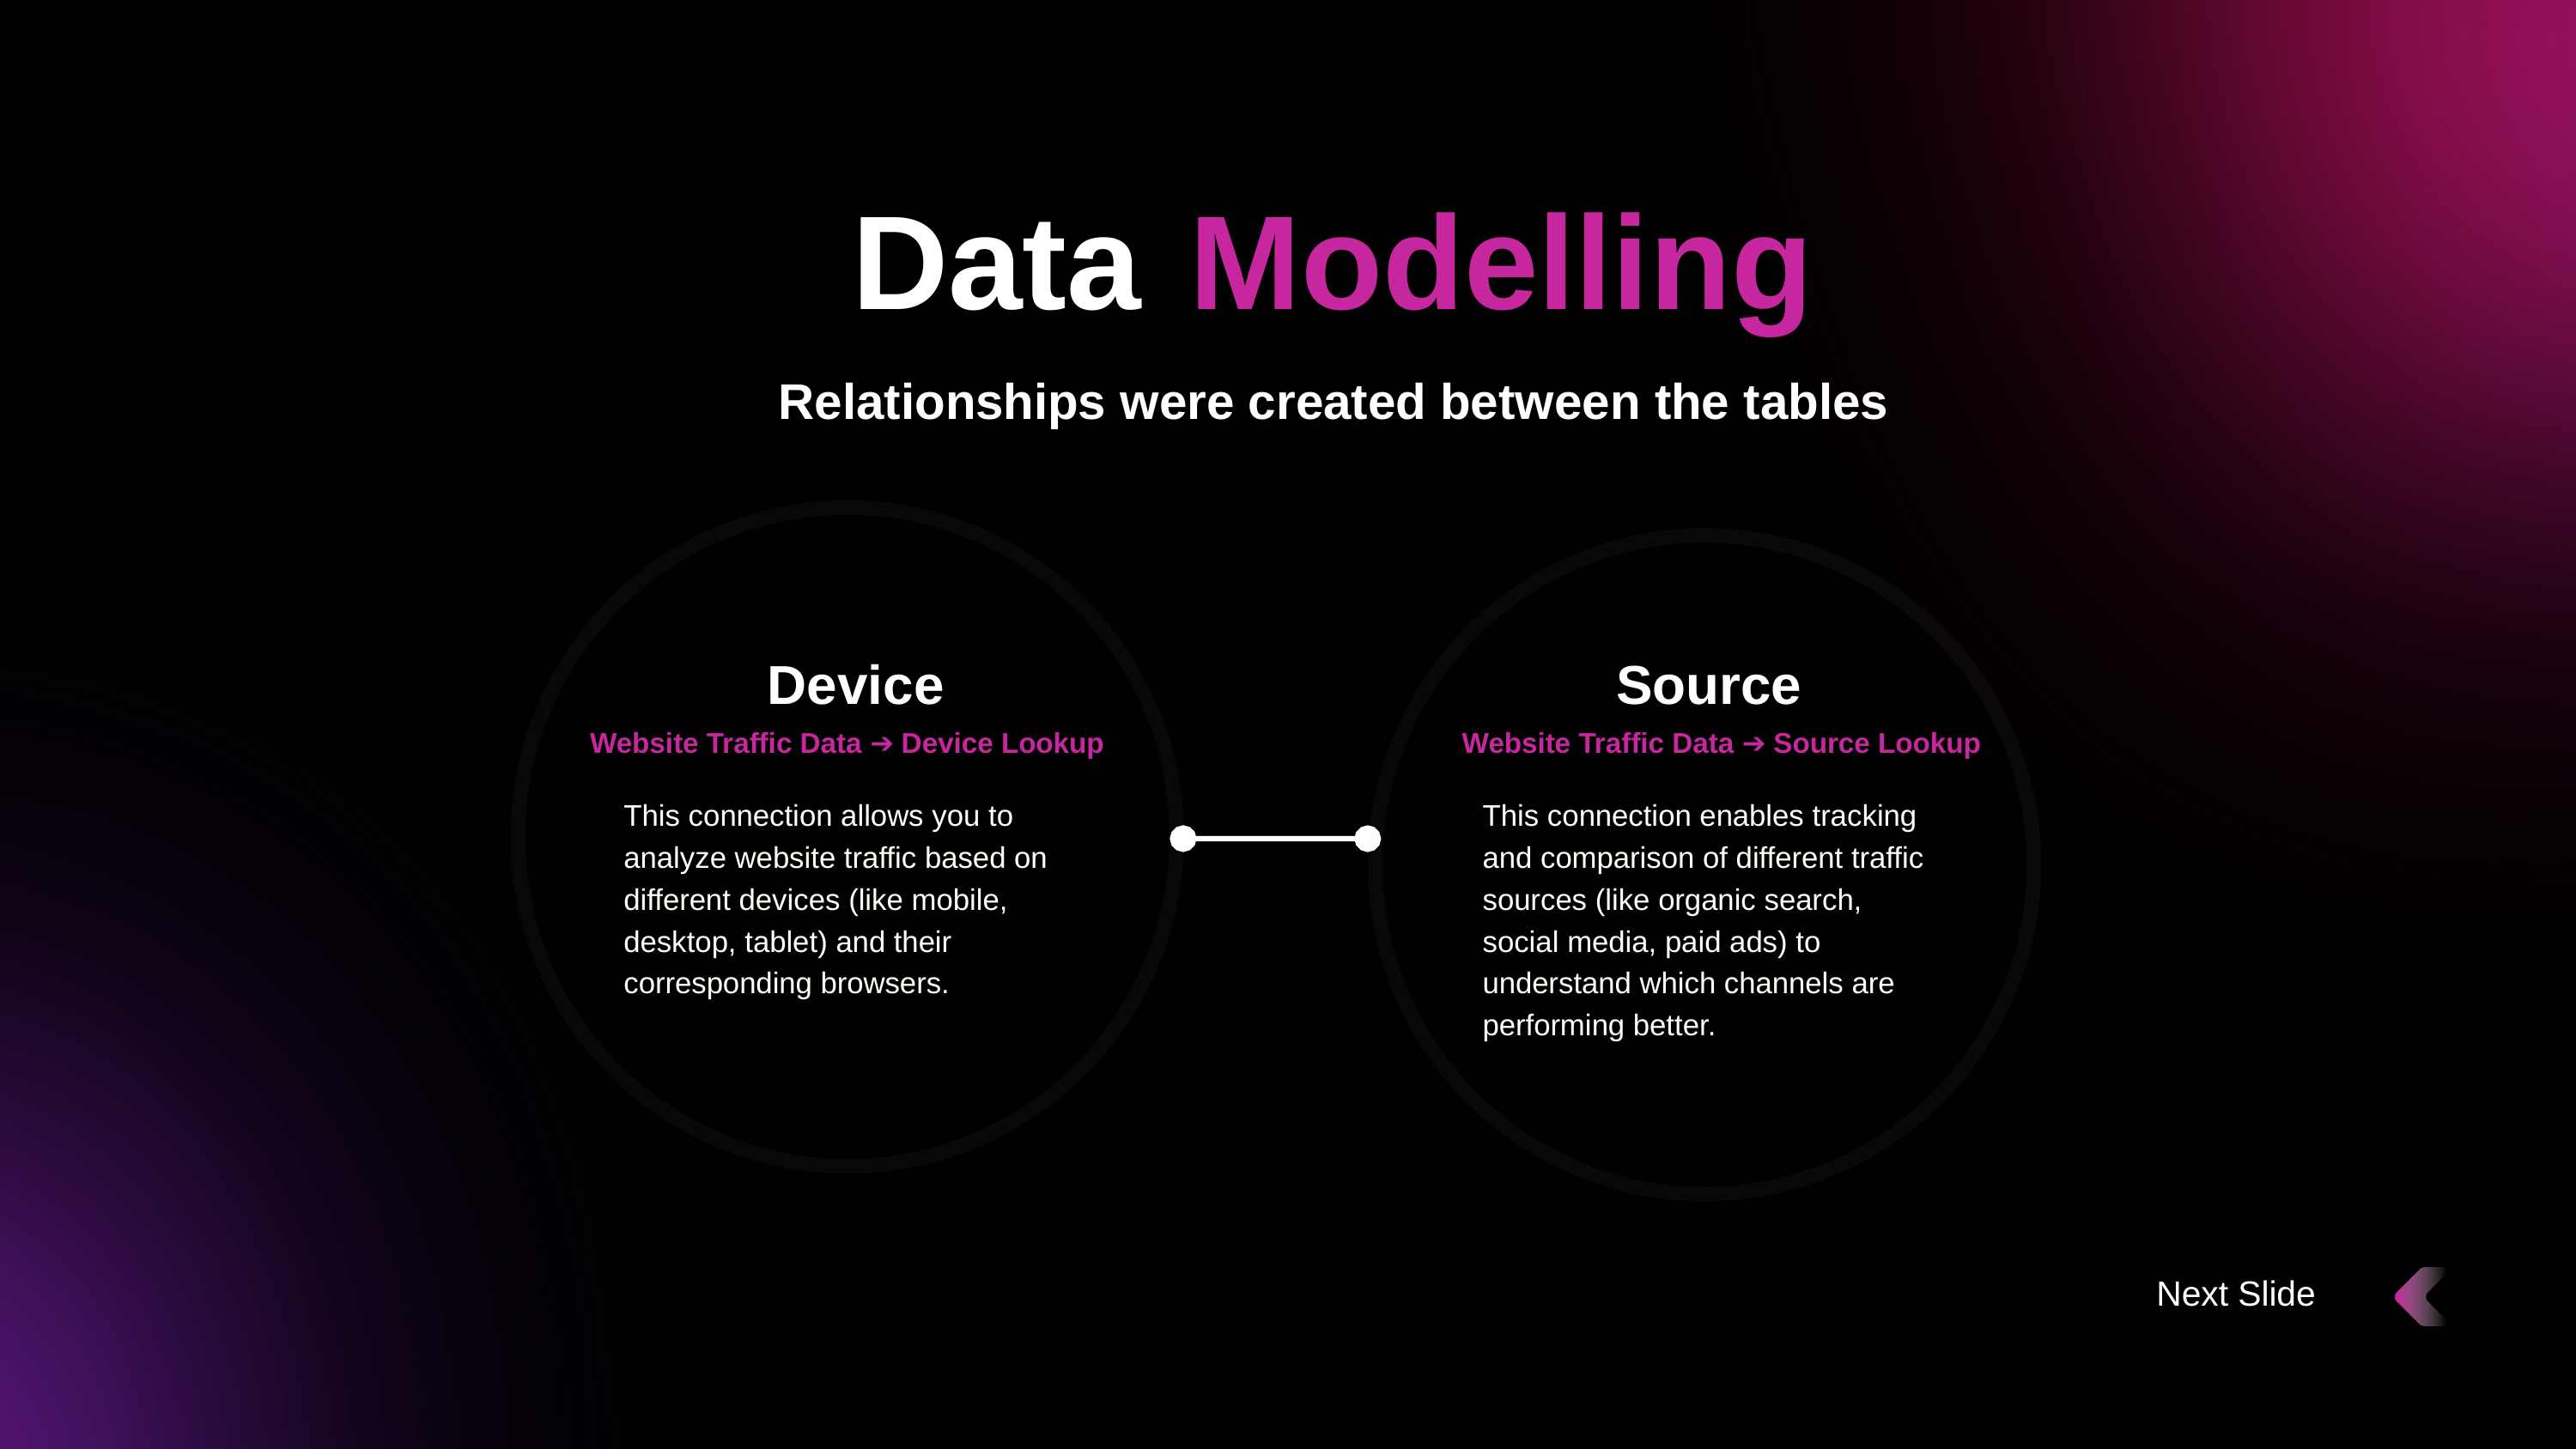

Data
Modelling
Relationships were created between the tables

Device
Source
Website Traffic Data ➔ Device Lookup
Website Traffic Data ➔ Source Lookup
This connection allows you to analyze website traffic based on different devices (like mobile, desktop, tablet) and their corresponding browsers.
This connection enables tracking and comparison of different traffic sources (like organic search, social media, paid ads) to understand which channels are performing better.

Next Slide